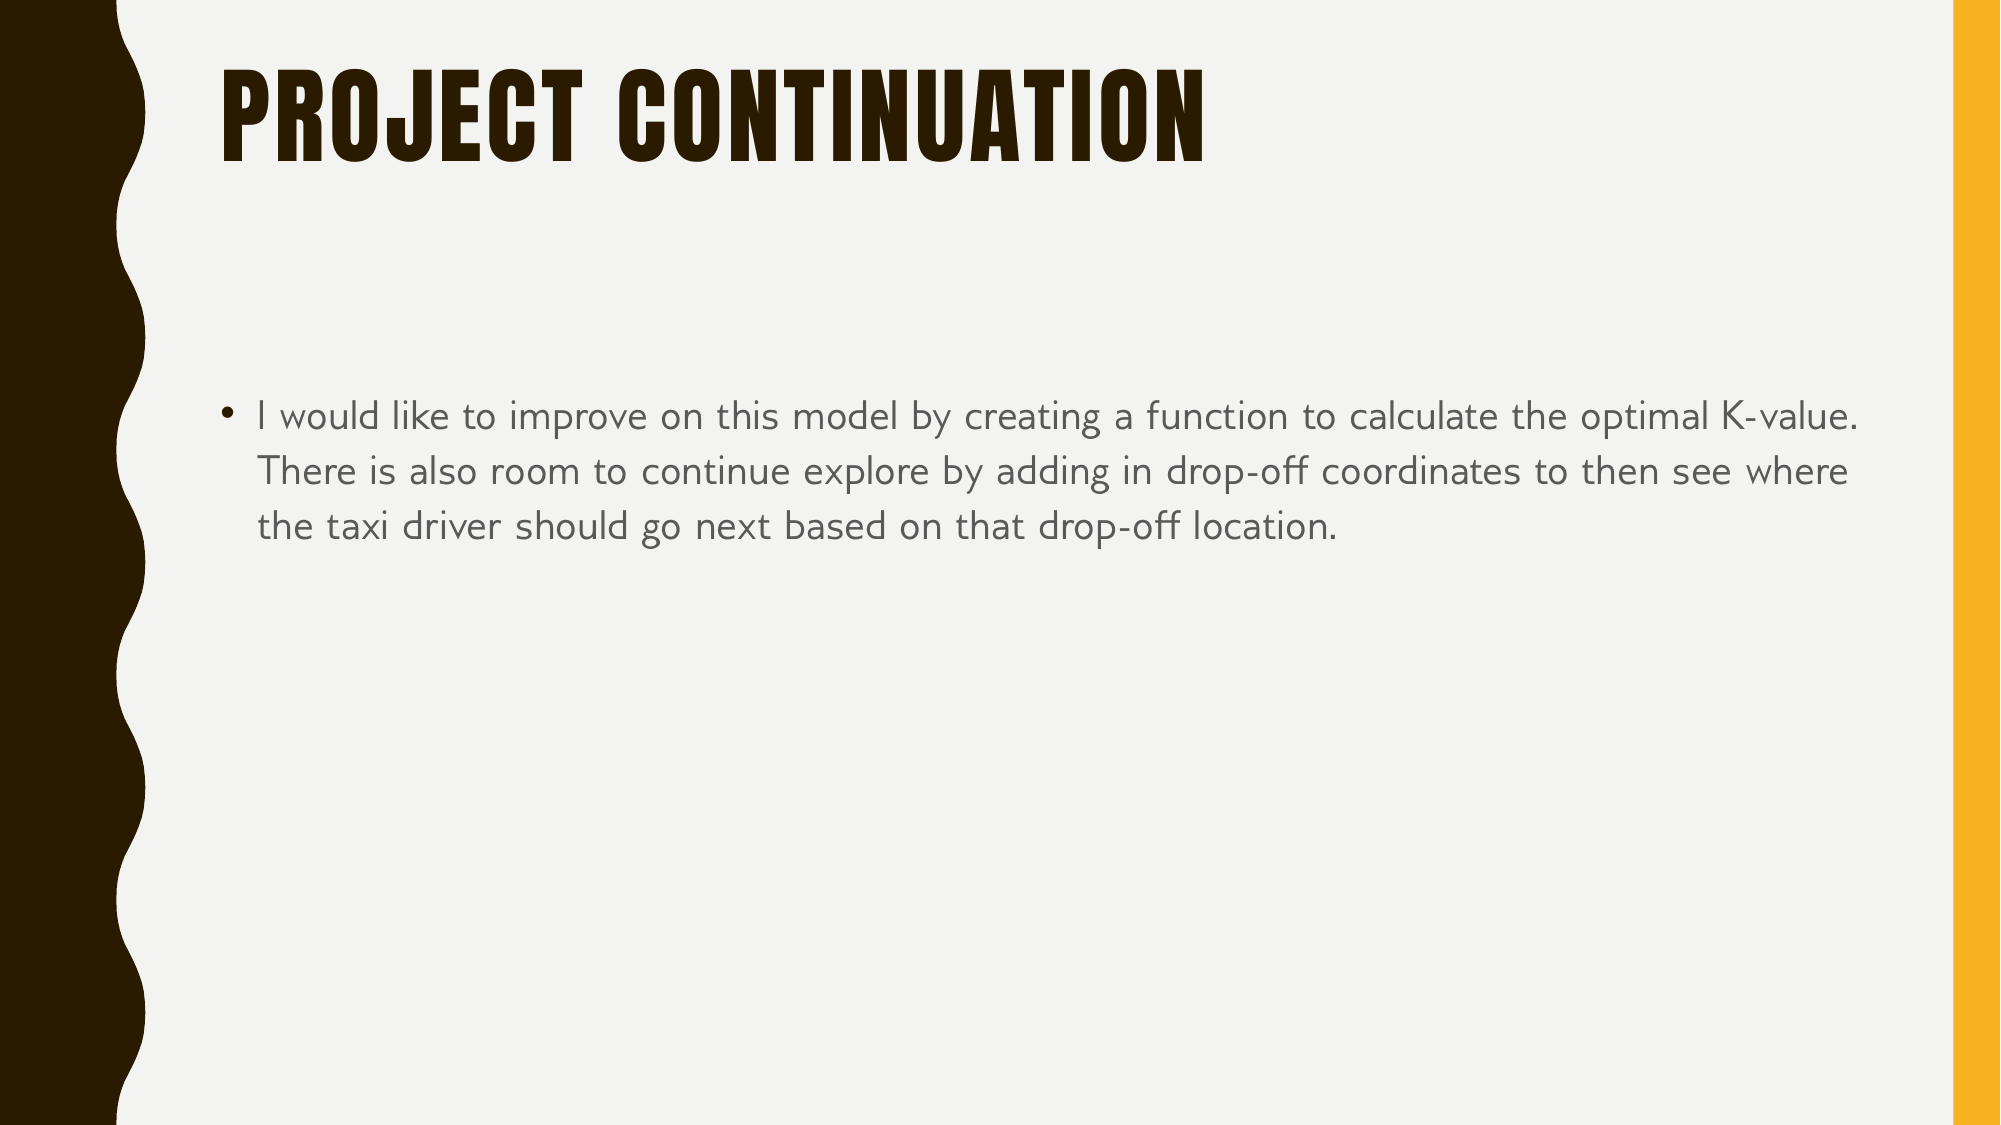

# Project Continuation
I would like to improve on this model by creating a function to calculate the optimal K-value. There is also room to continue explore by adding in drop-off coordinates to then see where the taxi driver should go next based on that drop-off location.